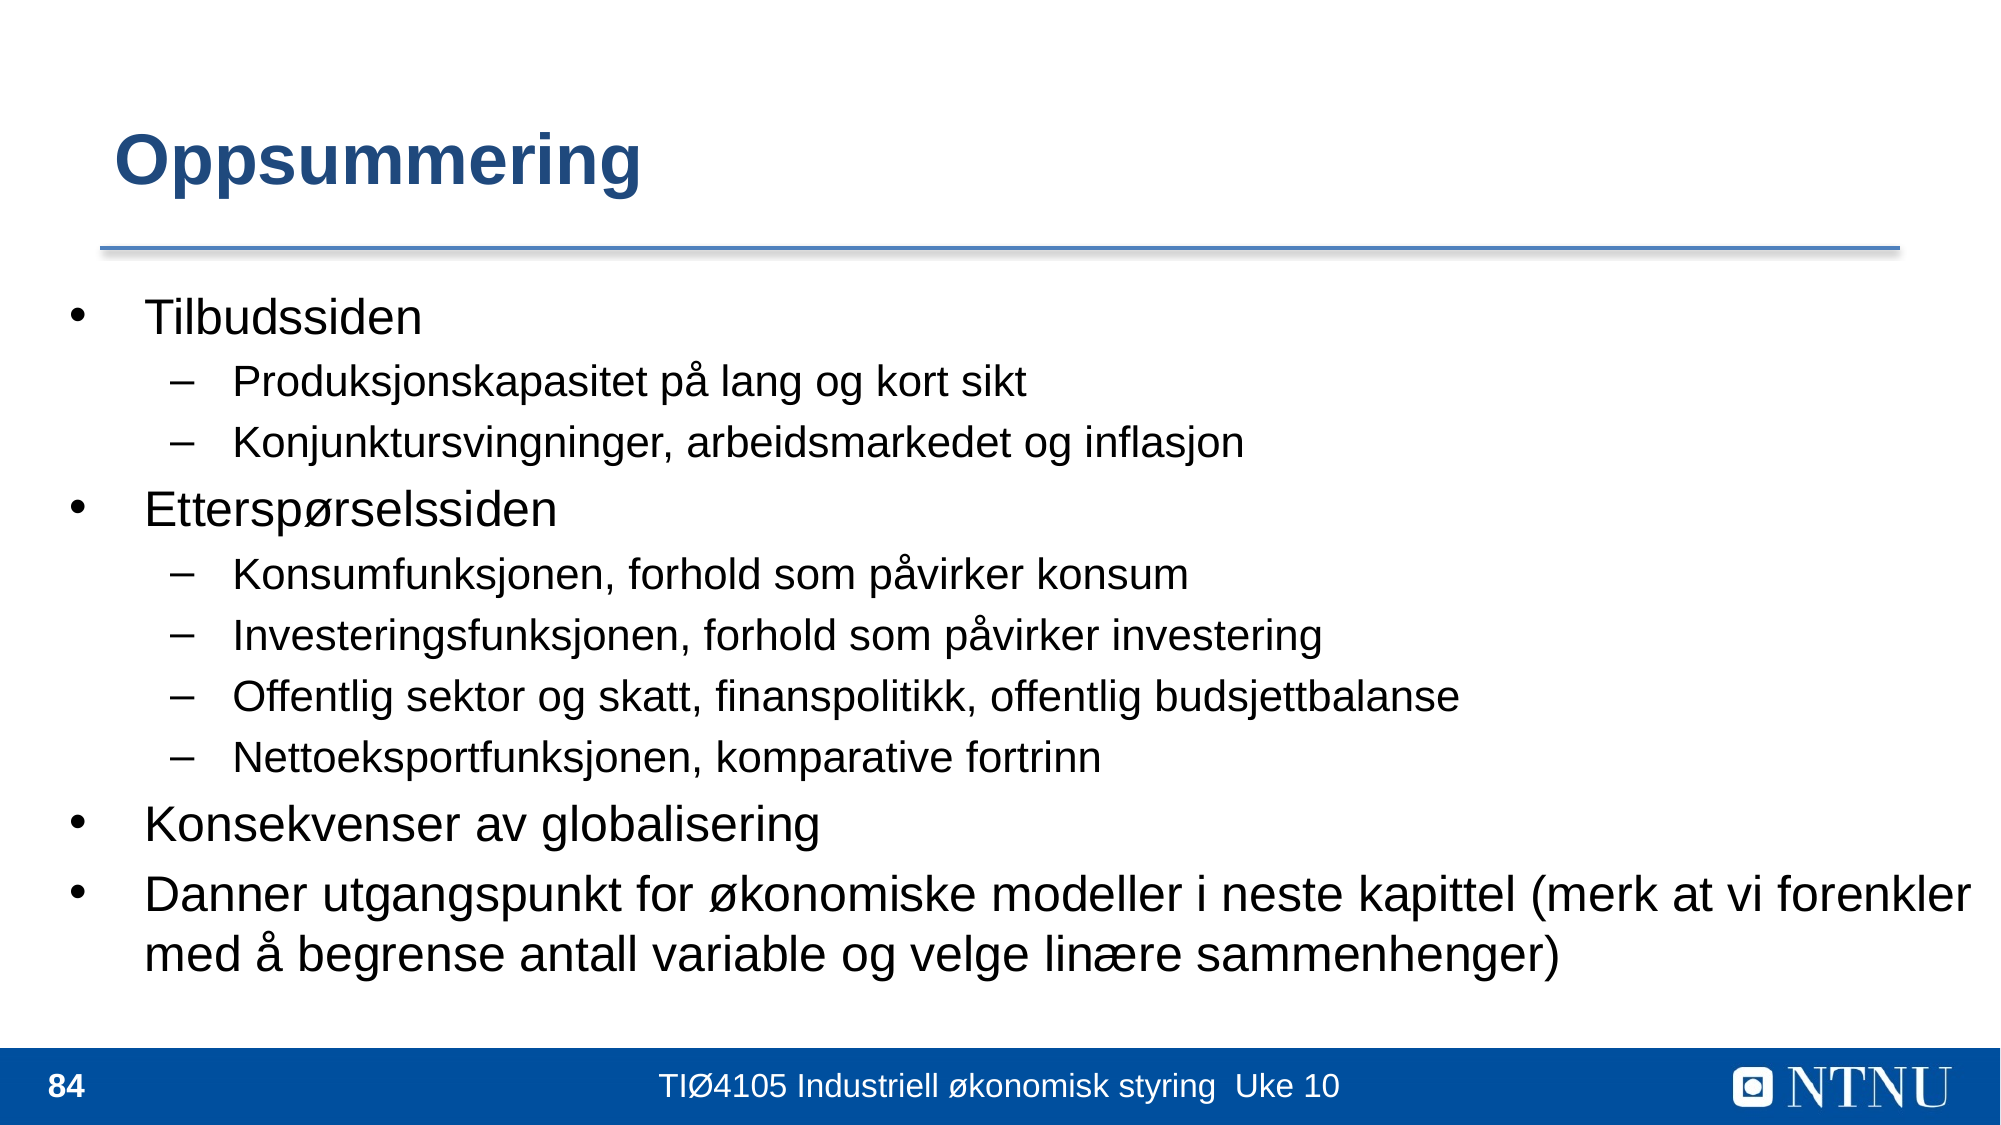

# Oppsummering

Tilbudssiden
Produksjonskapasitet på lang og kort sikt
Konjunktursvingninger, arbeidsmarkedet og inflasjon
Etterspørselssiden
Konsumfunksjonen, forhold som påvirker konsum
Investeringsfunksjonen, forhold som påvirker investering
Offentlig sektor og skatt, finanspolitikk, offentlig budsjettbalanse
Nettoeksportfunksjonen, komparative fortrinn
Konsekvenser av globalisering
Danner utgangspunkt for økonomiske modeller i neste kapittel (merk at vi forenkler med å begrense antall variable og velge linære sammenhenger)

84
TIØ4105 Industriell økonomisk styring  Uke 10